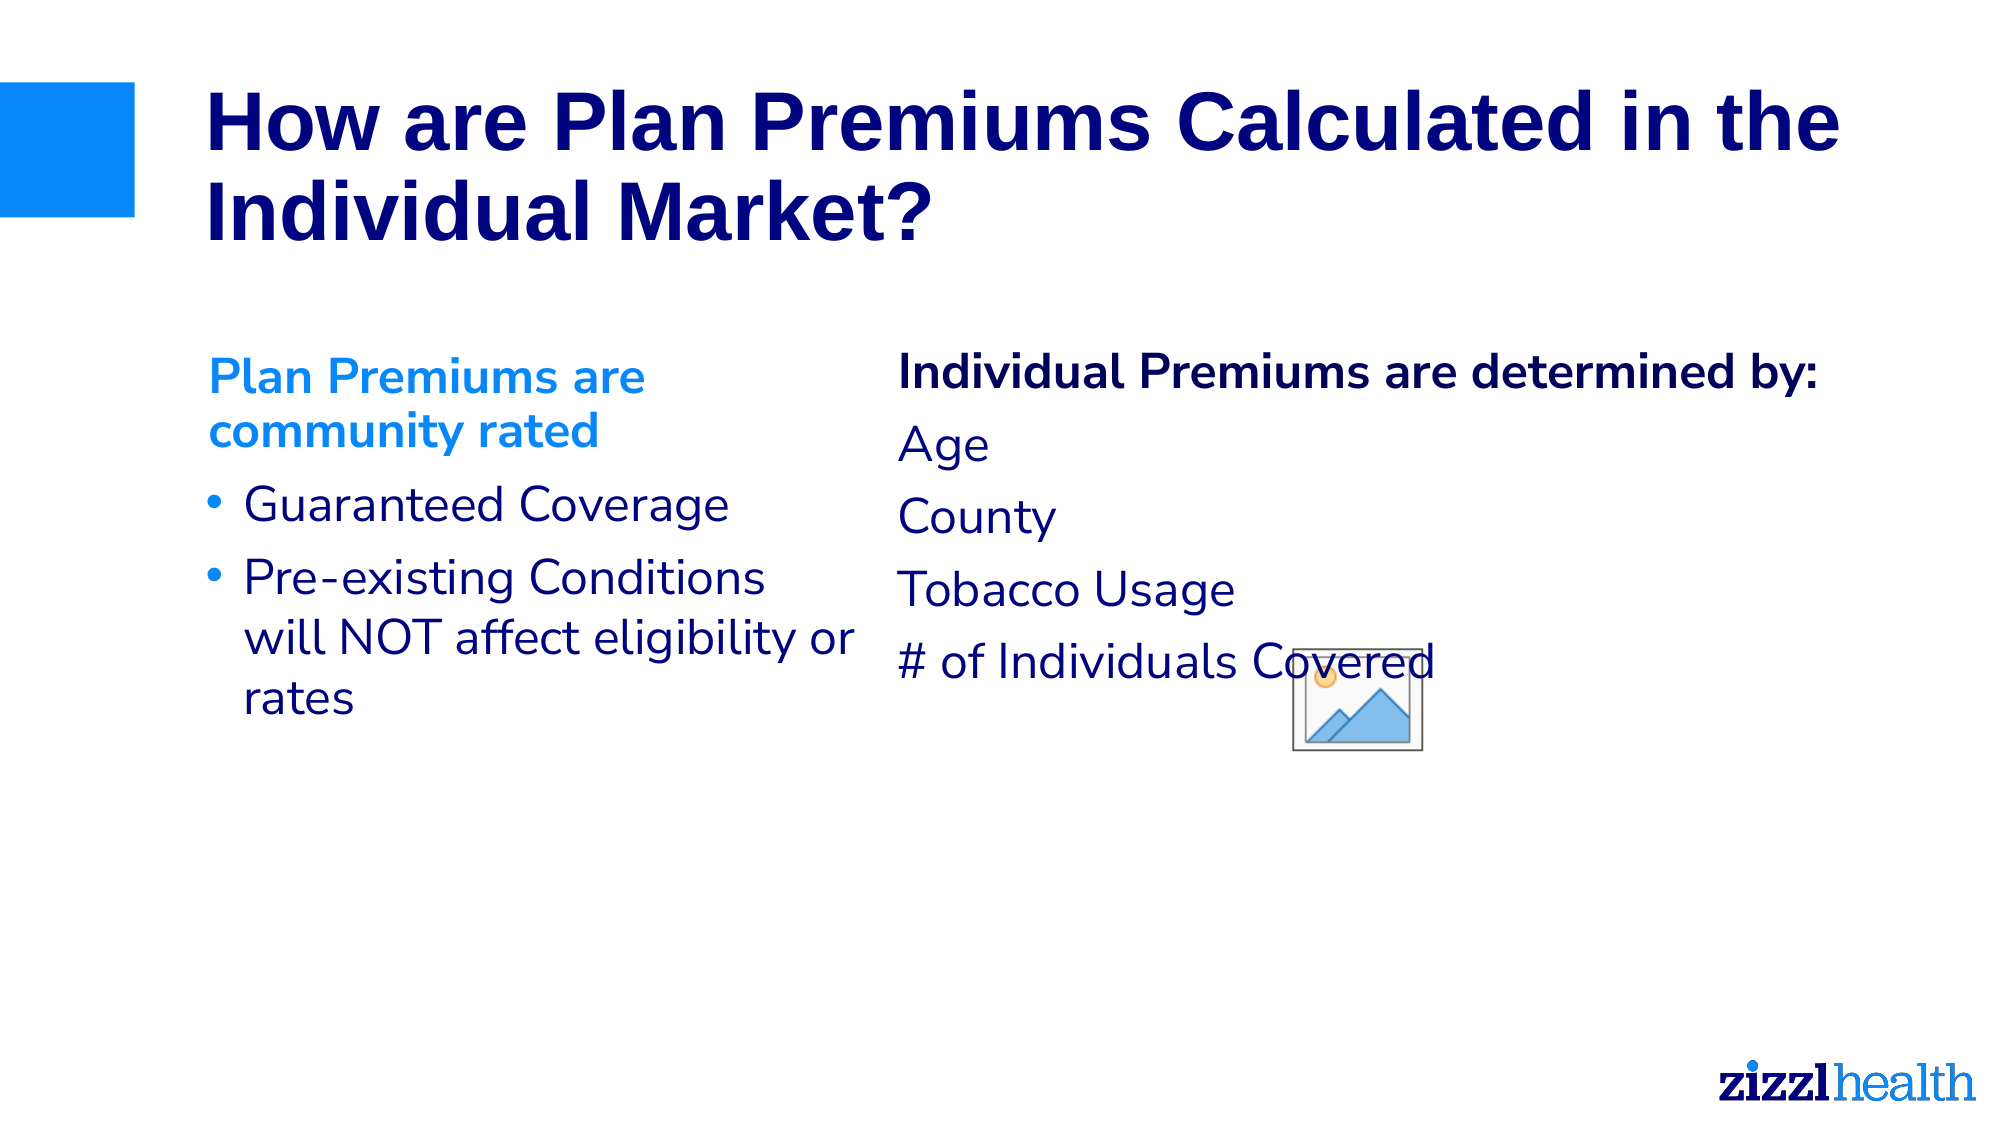

# How are Plan Premiums Calculated in the Individual Market?
Plan Premiums are community rated
Individual Premiums are determined by:
Age
County
Tobacco Usage
# of Individuals Covered
Guaranteed Coverage
Pre-existing Conditions will NOT affect eligibility or rates